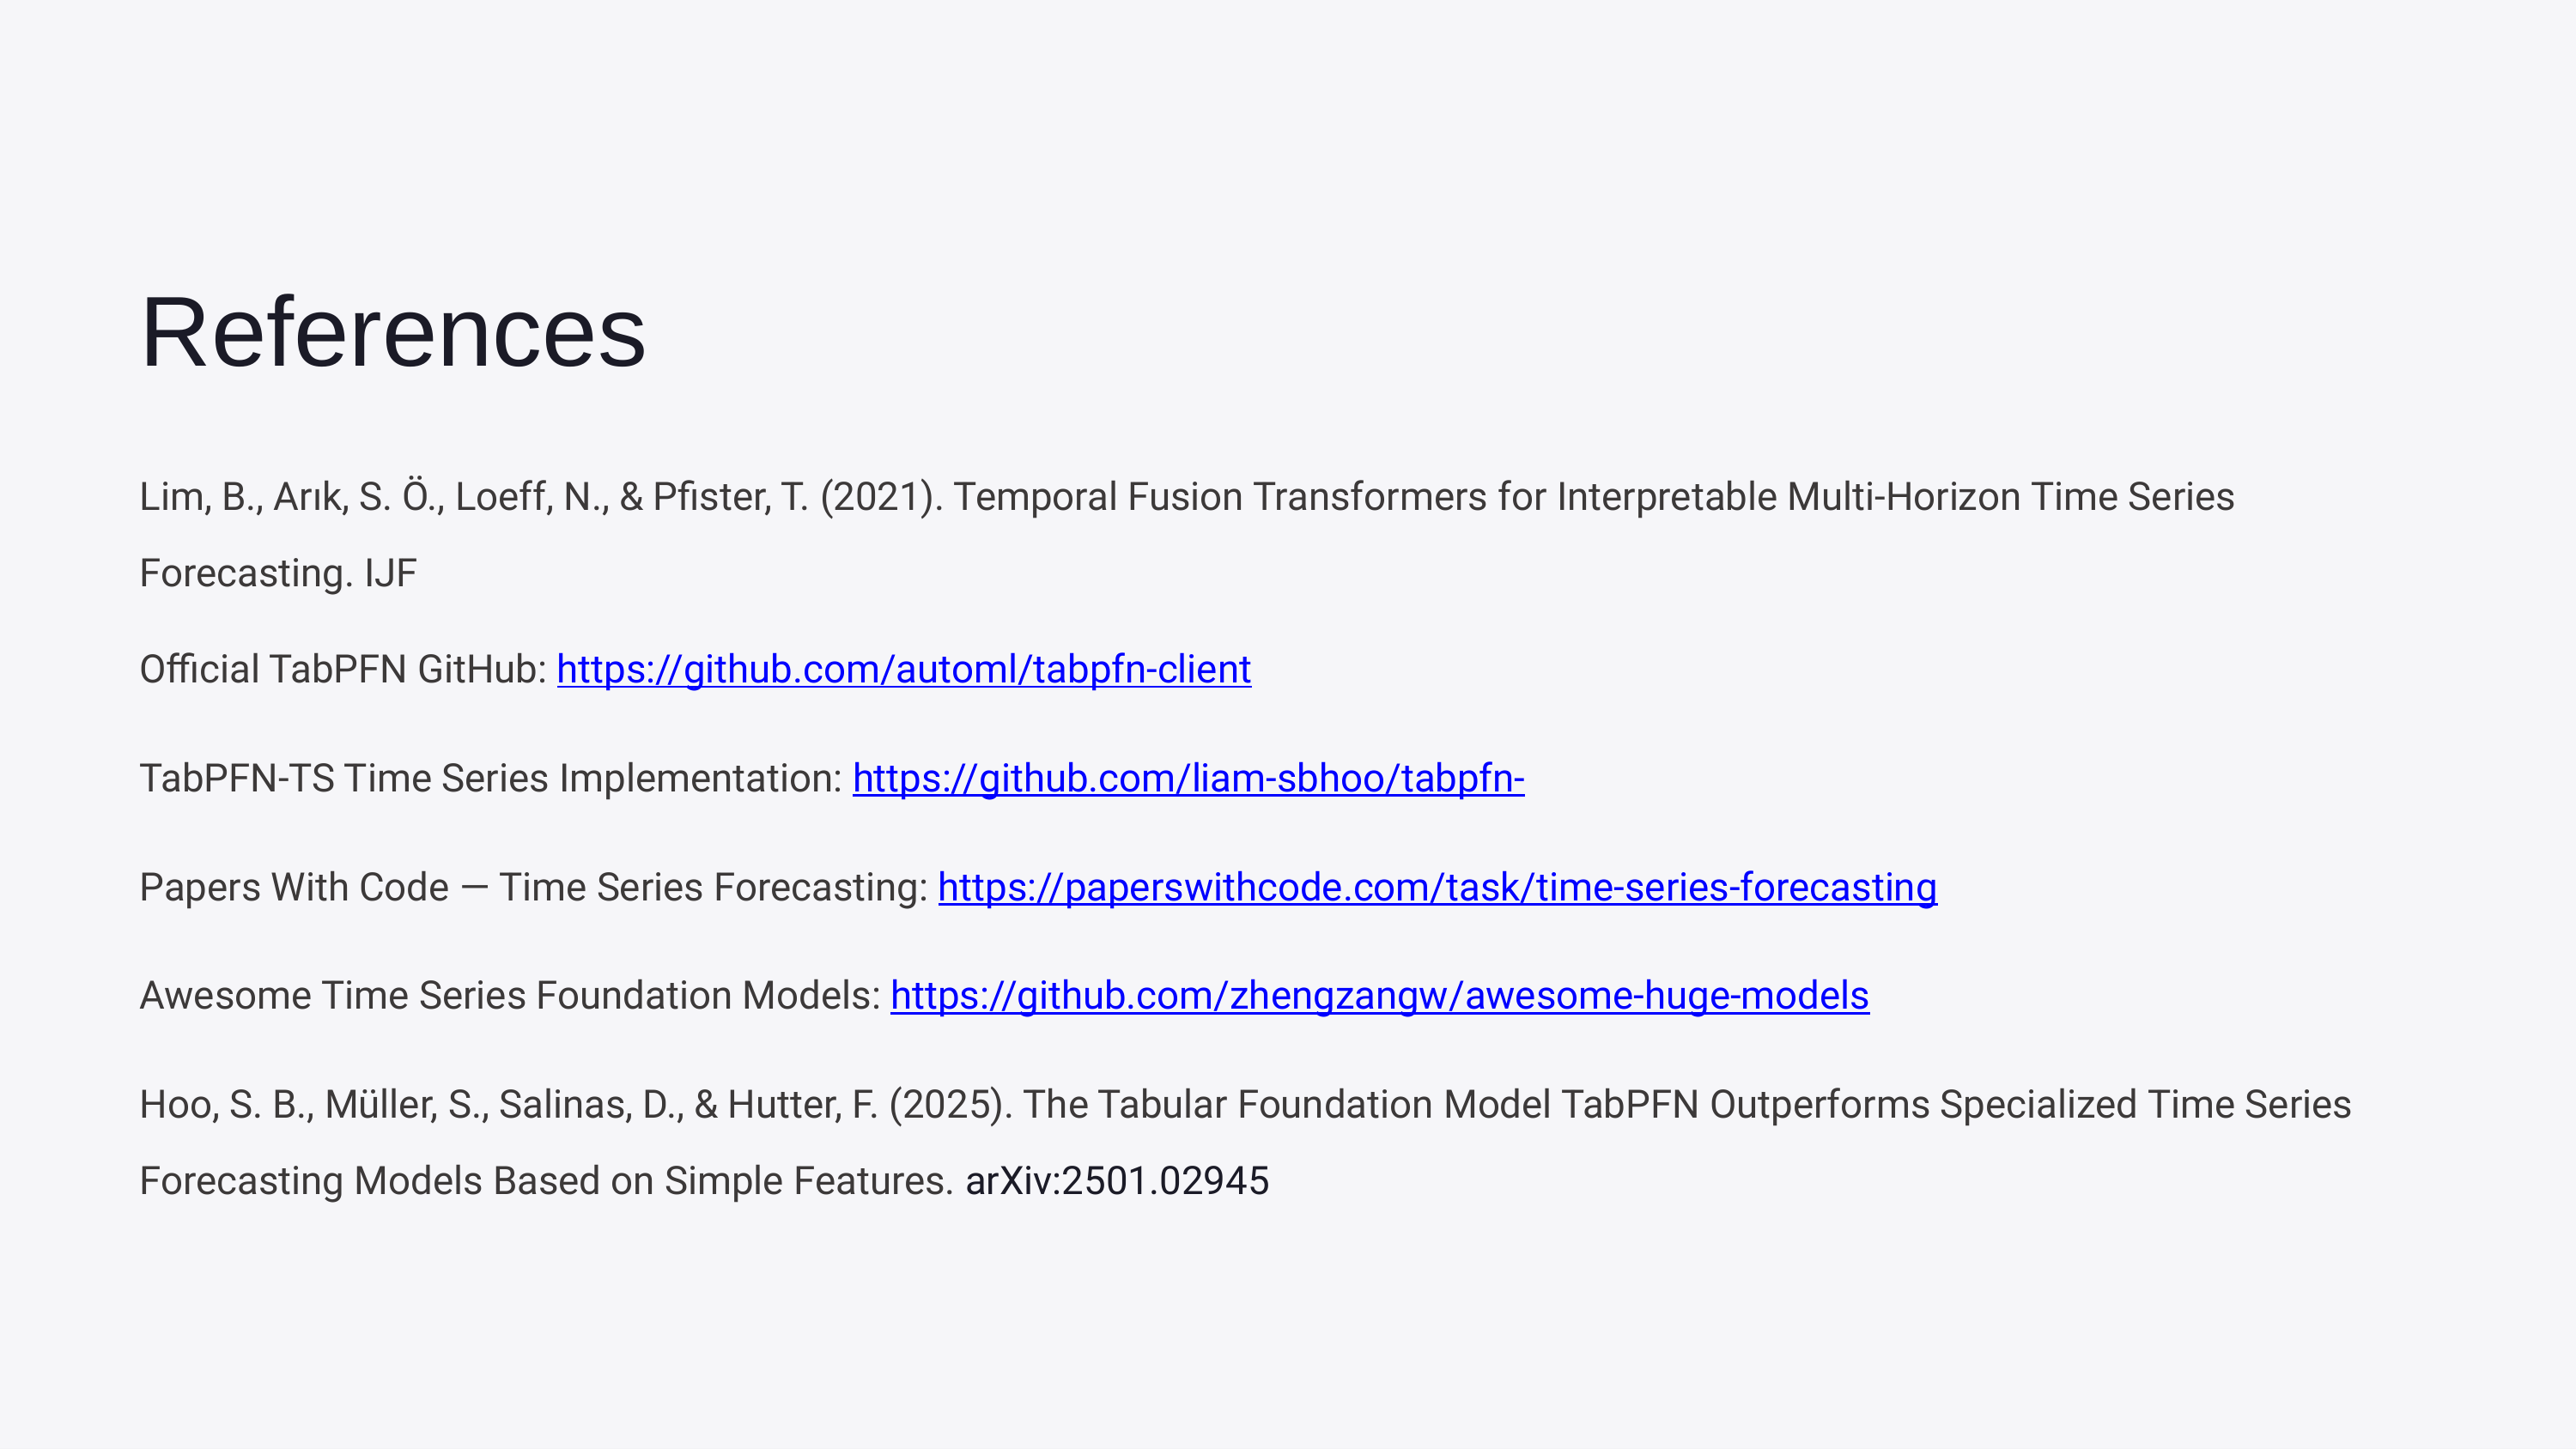

References

Lim, B., Arık, S. Ö., Loeff, N., & Pfister, T. (2021). Temporal Fusion Transformers for Interpretable Multi-Horizon Time Series Forecasting. IJF

Official TabPFN GitHub: https://github.com/automl/tabpfn-client

TabPFN-TS Time Series Implementation: https://github.com/liam-sbhoo/tabpfn-

Papers With Code — Time Series Forecasting: https://paperswithcode.com/task/time-series-forecasting

Awesome Time Series Foundation Models: https://github.com/zhengzangw/awesome-huge-models

Hoo, S. B., Müller, S., Salinas, D., & Hutter, F. (2025). The Tabular Foundation Model TabPFN Outperforms Specialized Time Series Forecasting Models Based on Simple Features. arXiv:2501.02945